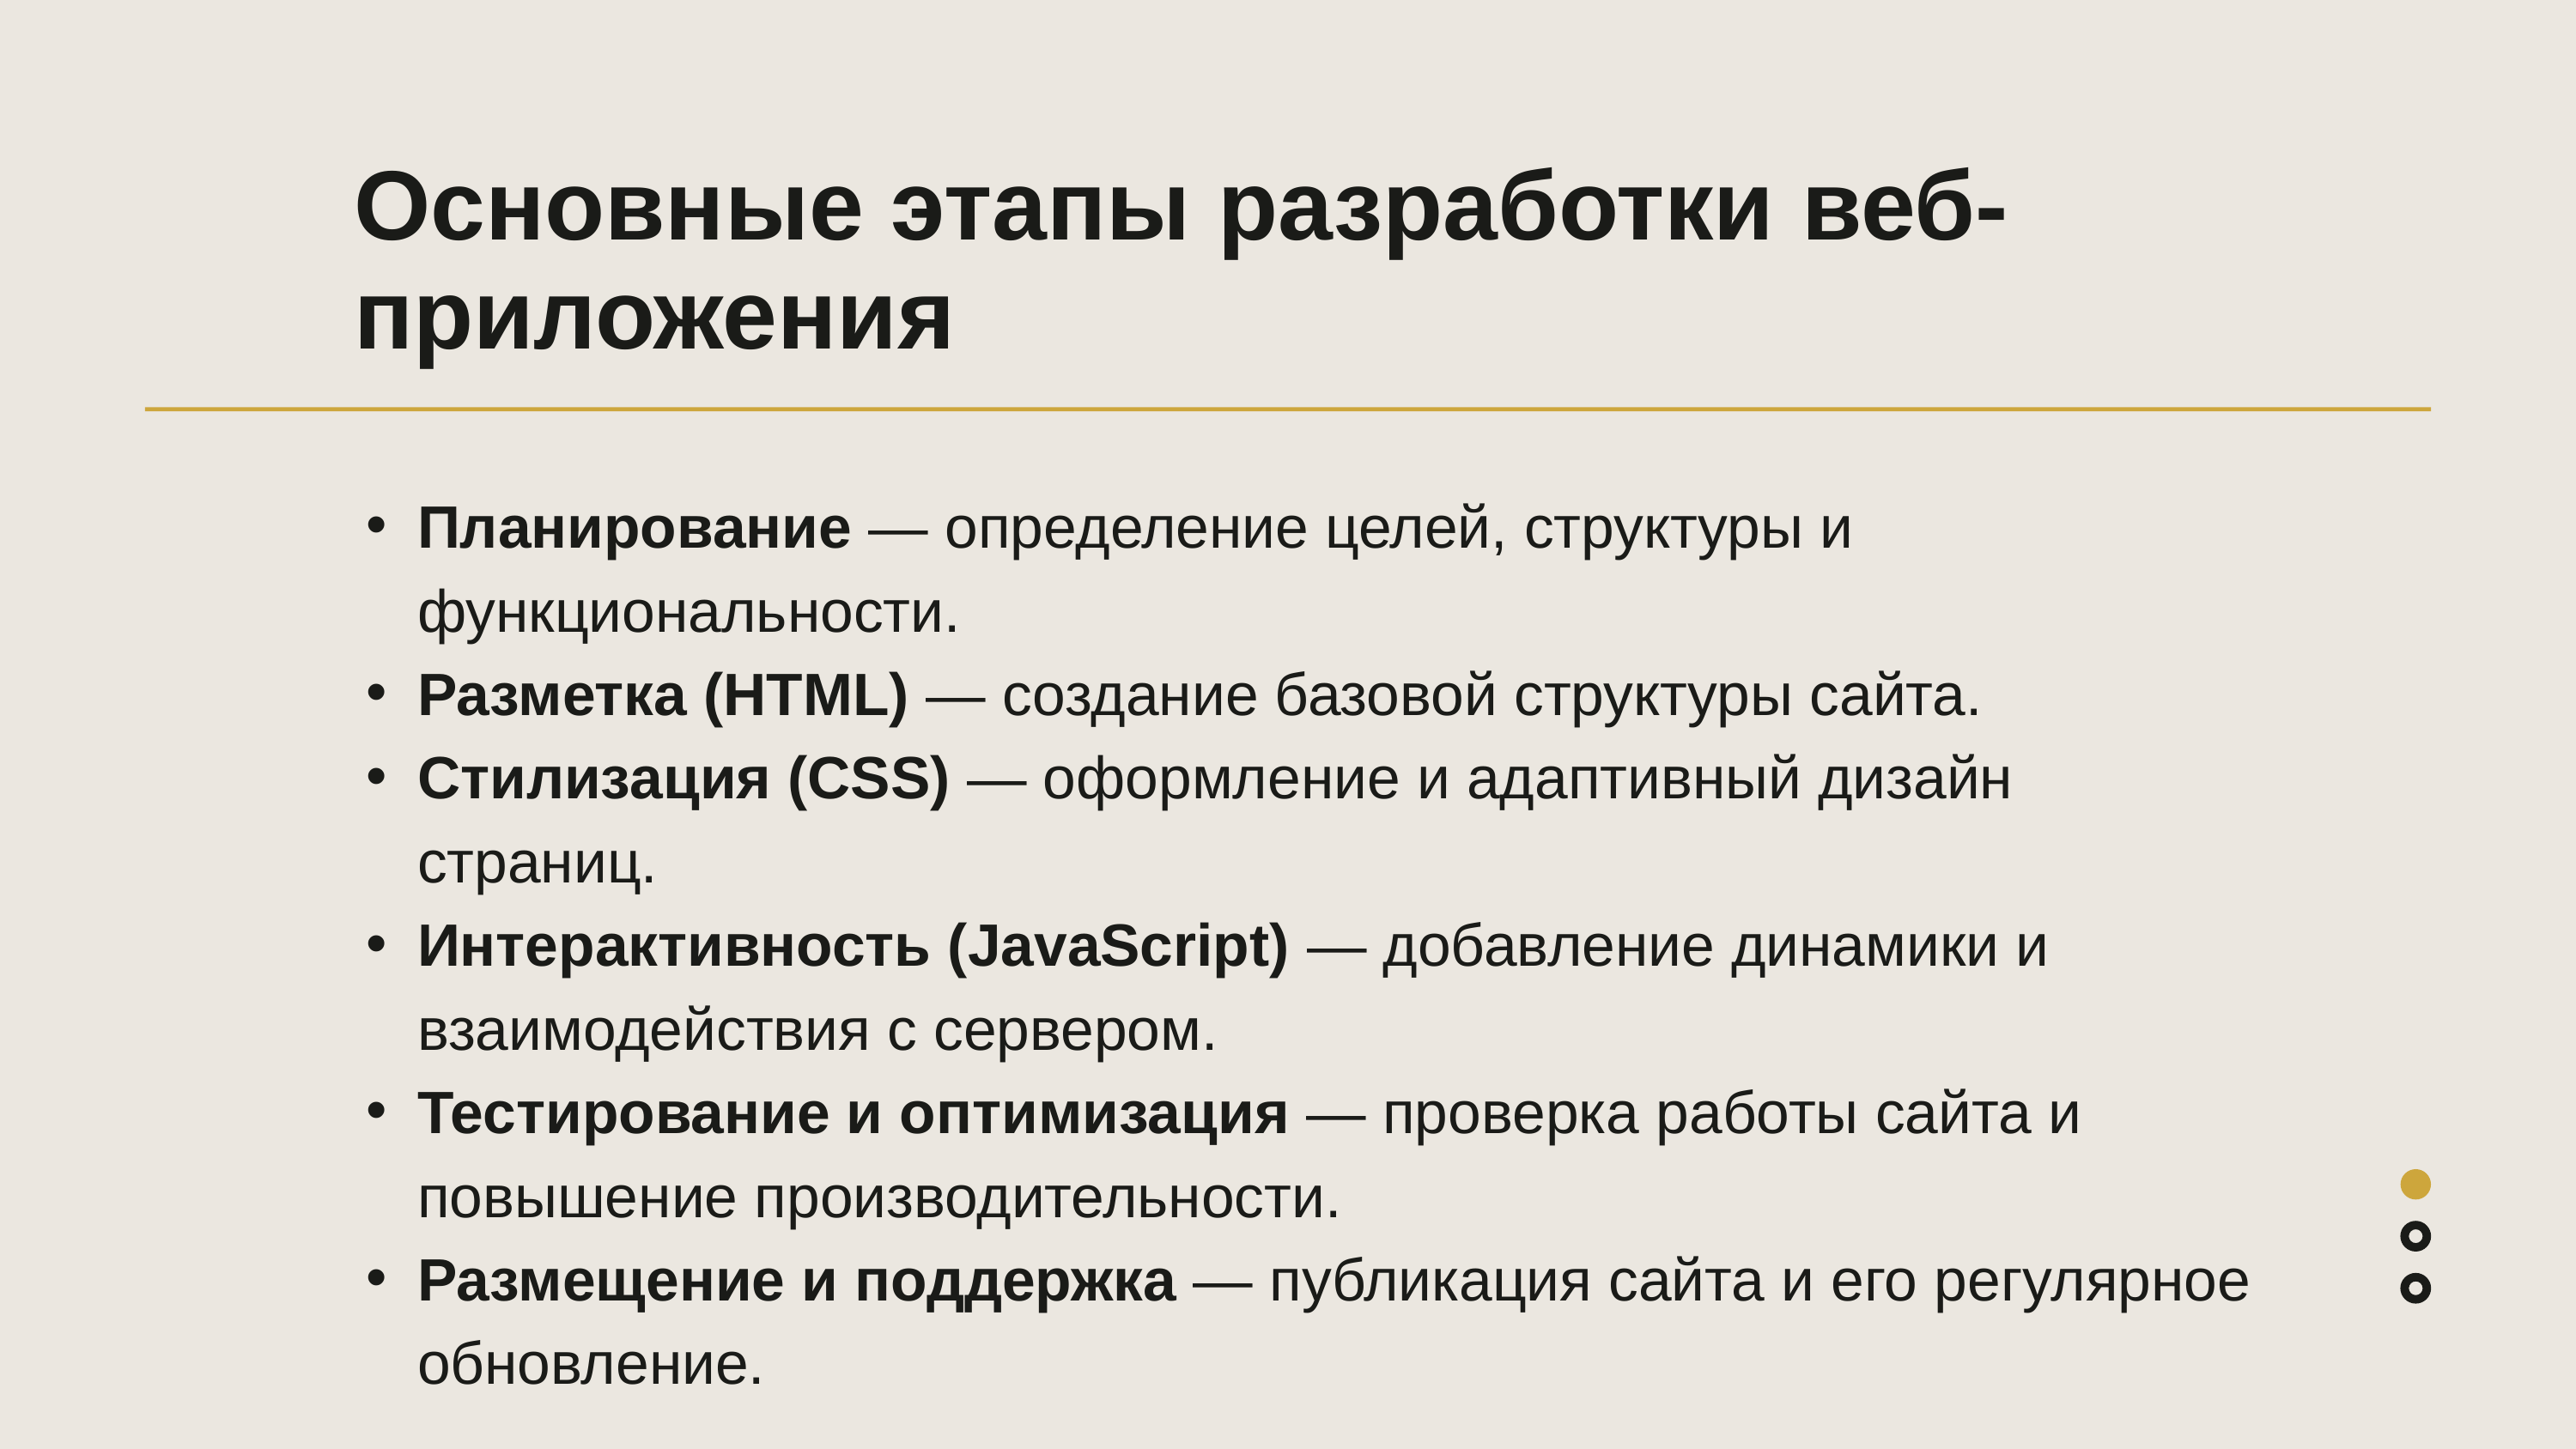

Основные этапы разработки веб-приложения

Планирование — определение целей, структуры и функциональности.
Разметка (HTML) — создание базовой структуры сайта.
Стилизация (CSS) — оформление и адаптивный дизайн страниц.
Интерактивность (JavaScript) — добавление динамики и взаимодействия с сервером.
Тестирование и оптимизация — проверка работы сайта и повышение производительности.
Размещение и поддержка — публикация сайта и его регулярное обновление.